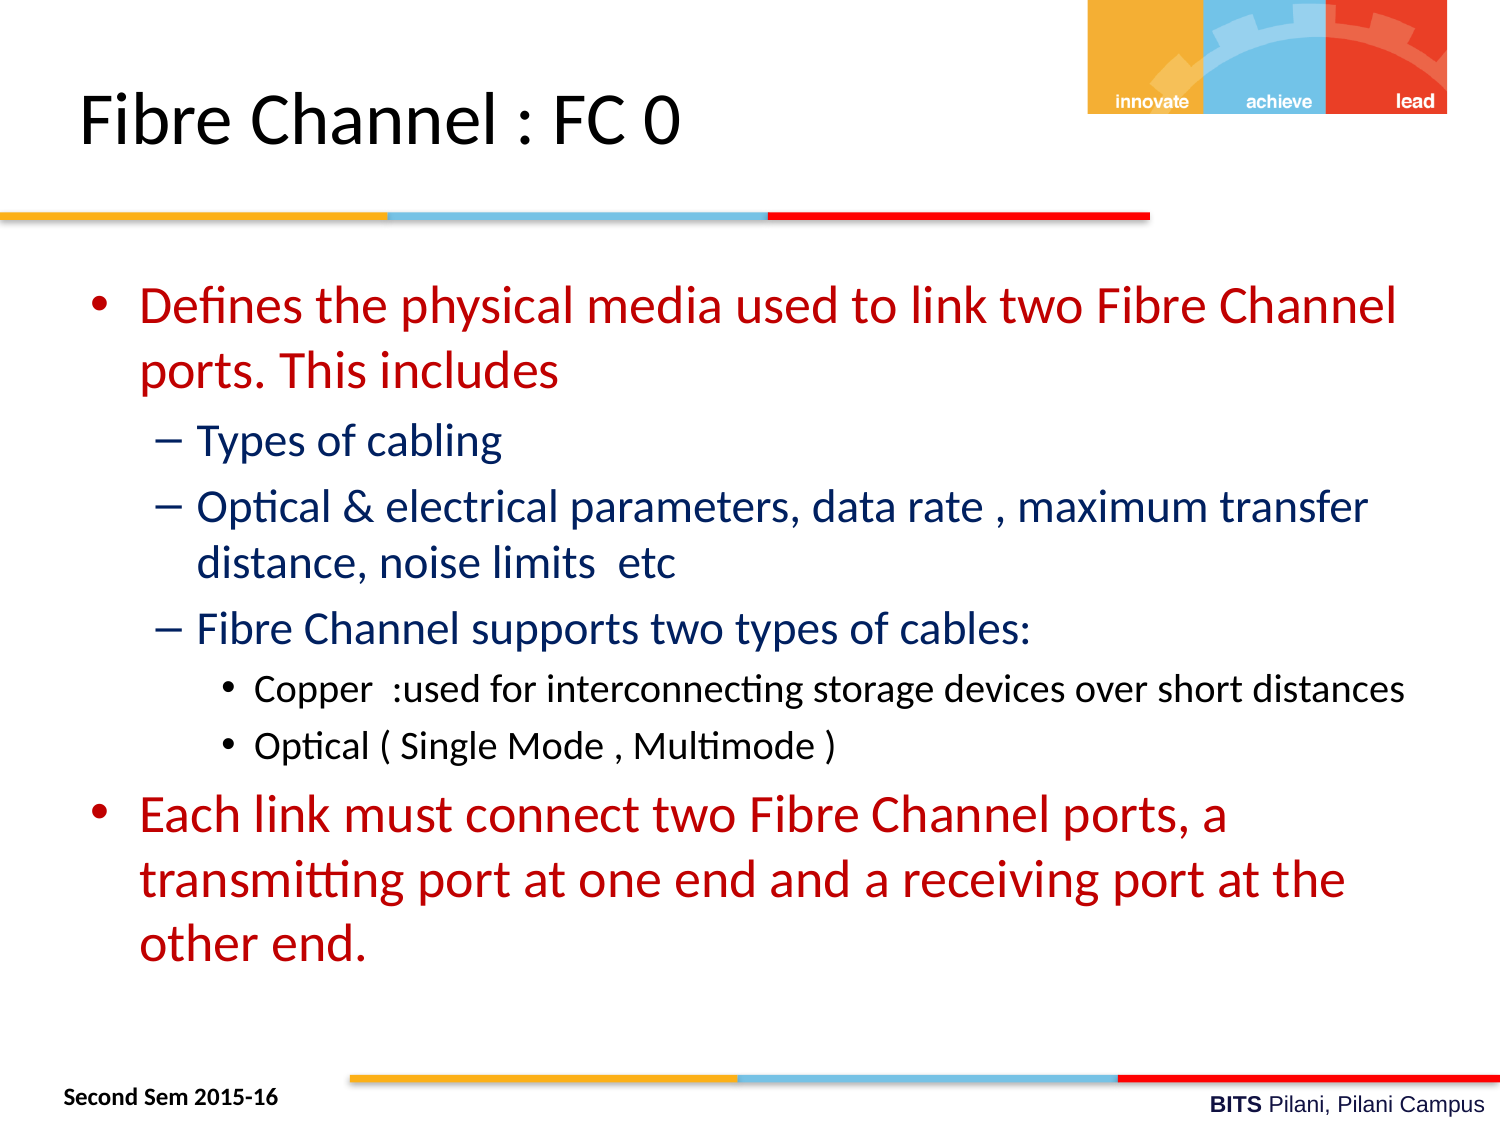

# Fibre Channel : FC 0
Defines the physical media used to link two Fibre Channel ports. This includes
Types of cabling
Optical & electrical parameters, data rate , maximum transfer distance, noise limits  etc
Fibre Channel supports two types of cables:
Copper  :used for interconnecting storage devices over short distances
Optical ( Single Mode , Multimode )
Each link must connect two Fibre Channel ports, a transmitting port at one end and a receiving port at the other end.